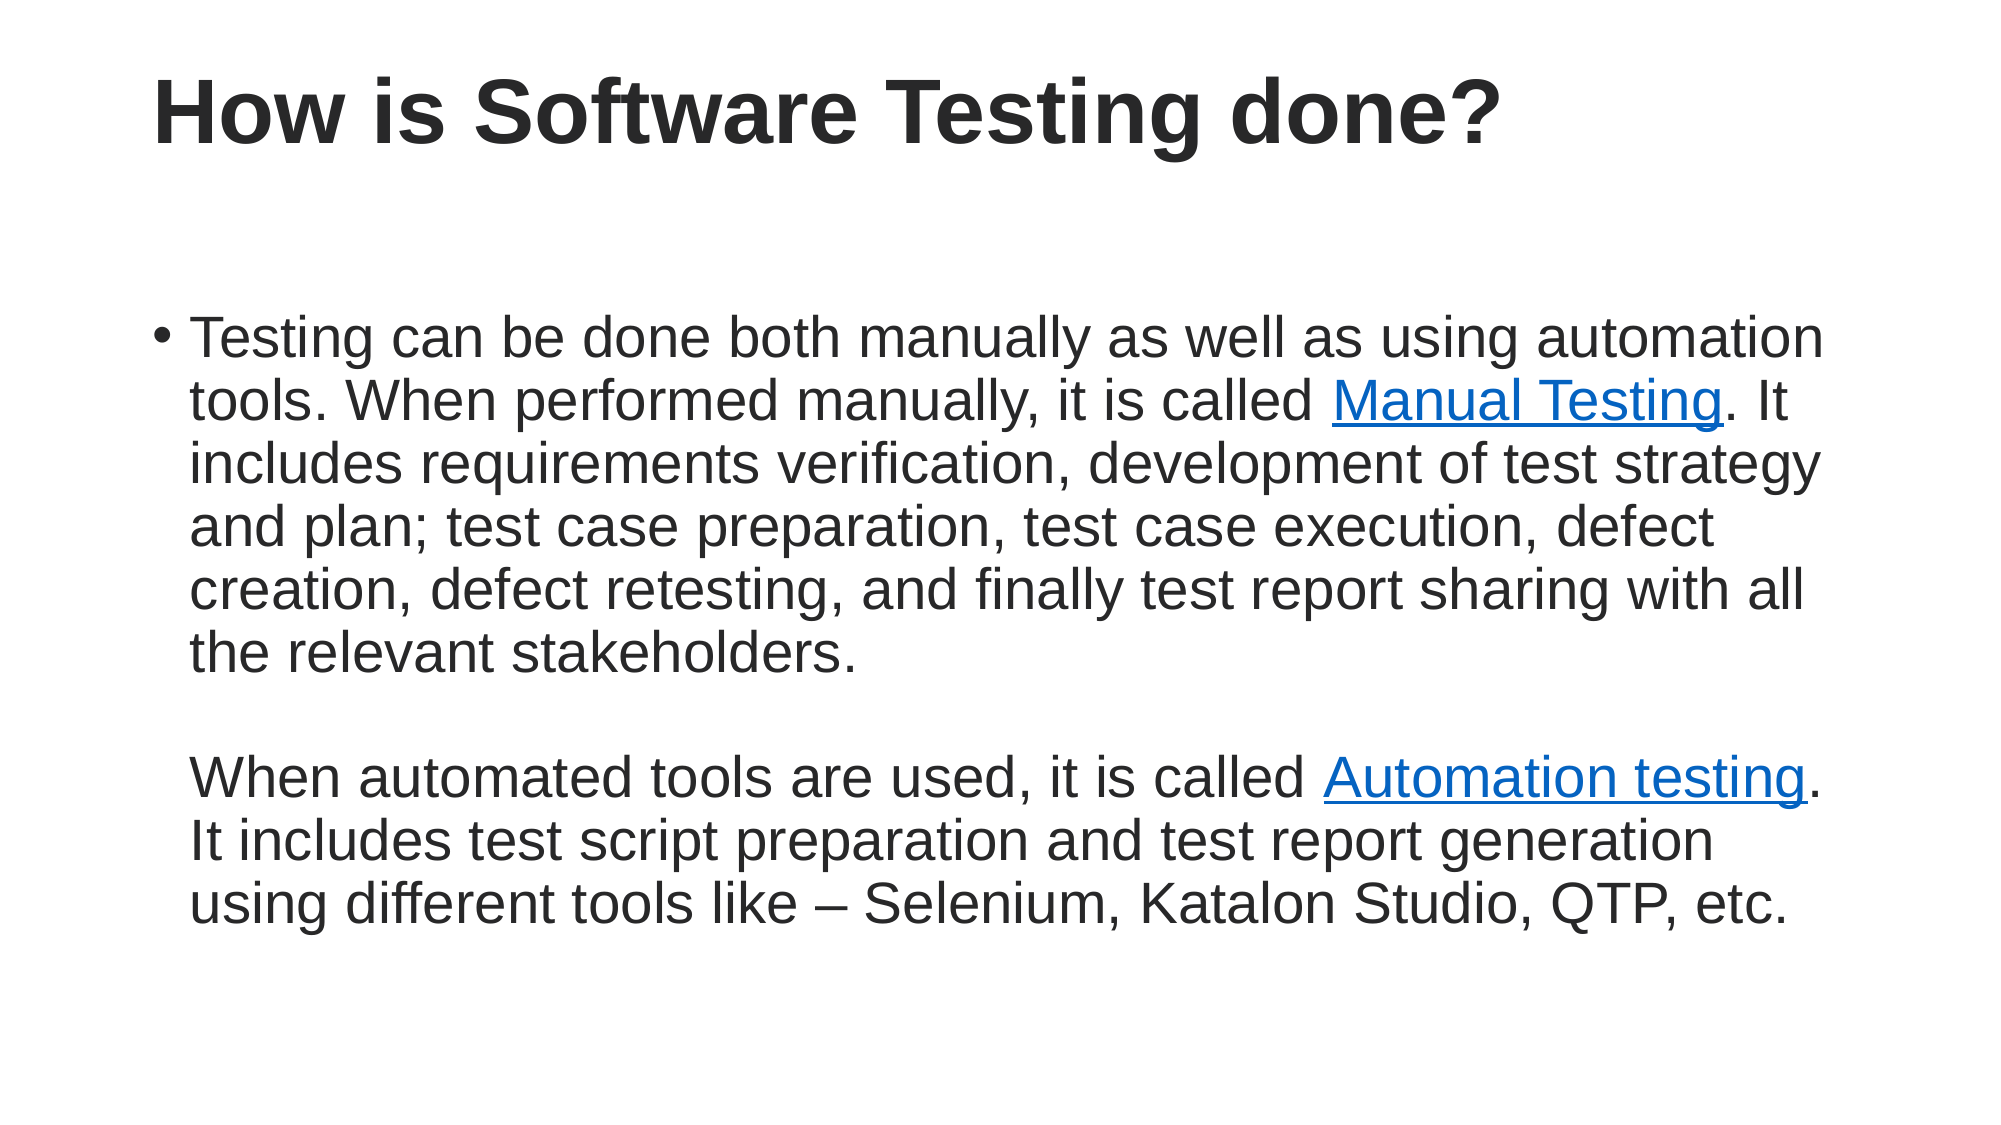

# How is Software Testing done?
Testing can be done both manually as well as using automation tools. When performed manually, it is called Manual Testing. It includes requirements verification, development of test strategy and plan; test case preparation, test case execution, defect creation, defect retesting, and finally test report sharing with all the relevant stakeholders.
When automated tools are used, it is called Automation testing. It includes test script preparation and test report generation using different tools like – Selenium, Katalon Studio, QTP, etc.